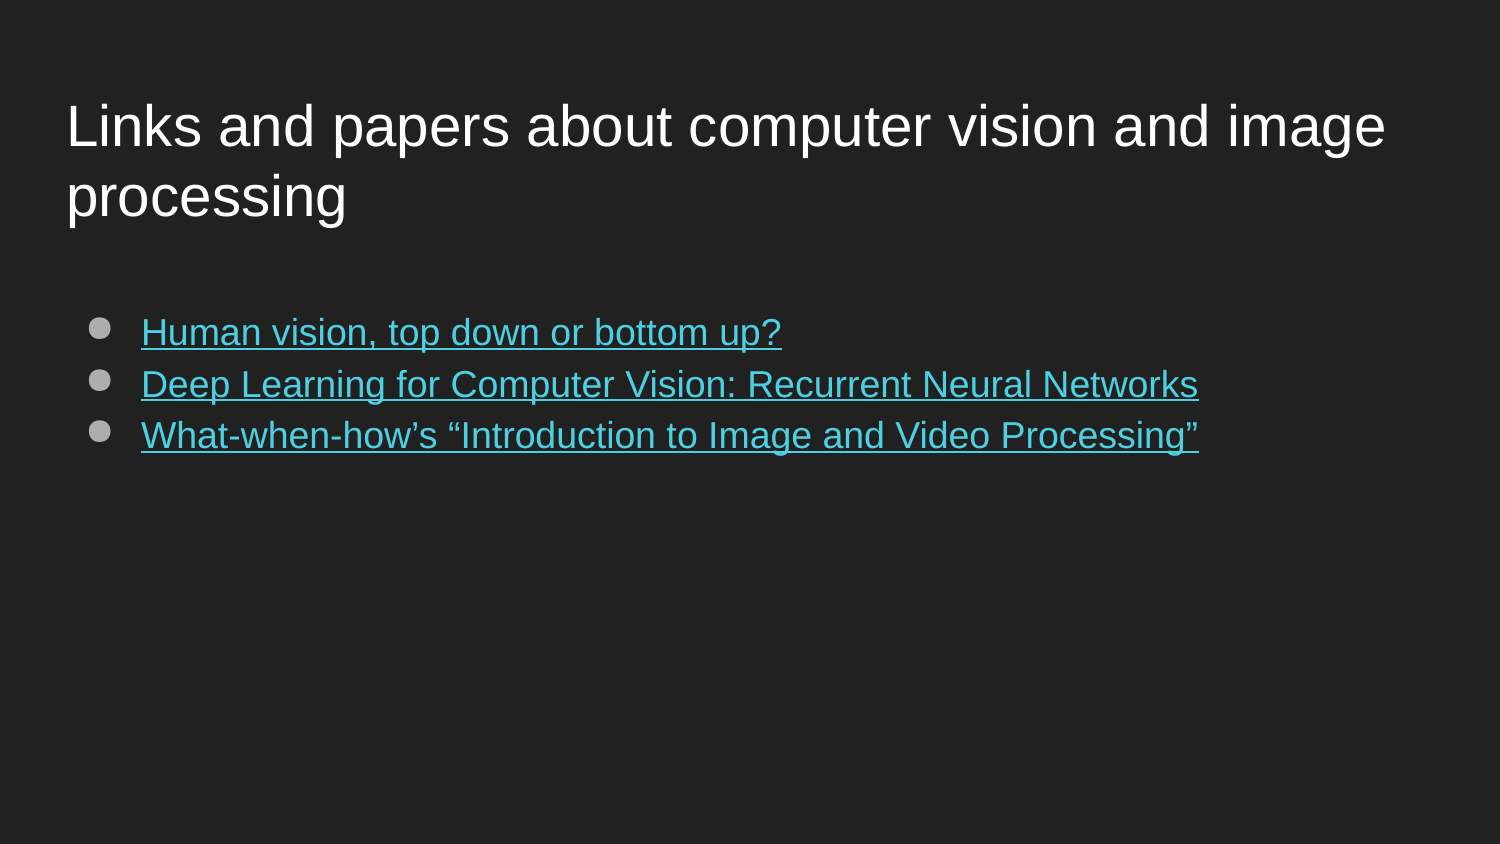

# Links and papers about computer vision and image processing
Human vision, top down or bottom up?
Deep Learning for Computer Vision: Recurrent Neural Networks
What-when-how’s “Introduction to Image and Video Processing”